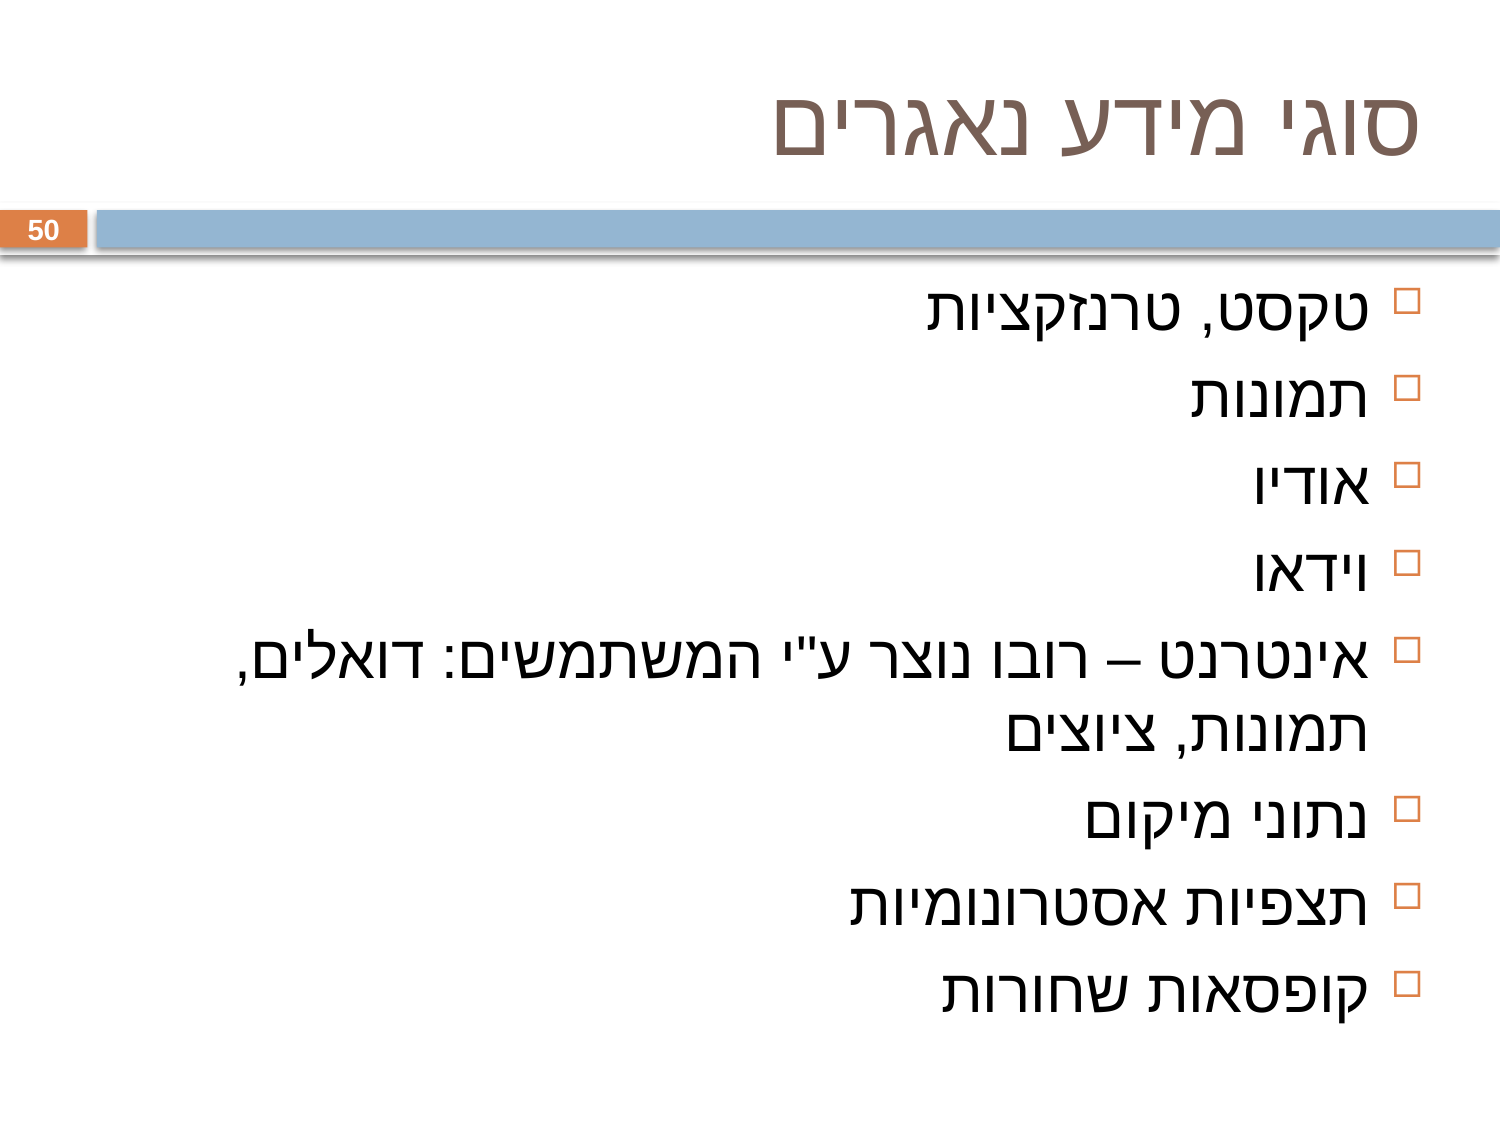

# סוגי מידע נאגרים
50
טקסט, טרנזקציות
תמונות
אודיו
וידאו
אינטרנט – רובו נוצר ע"י המשתמשים: דואלים, תמונות, ציוצים
נתוני מיקום
תצפיות אסטרונומיות
קופסאות שחורות